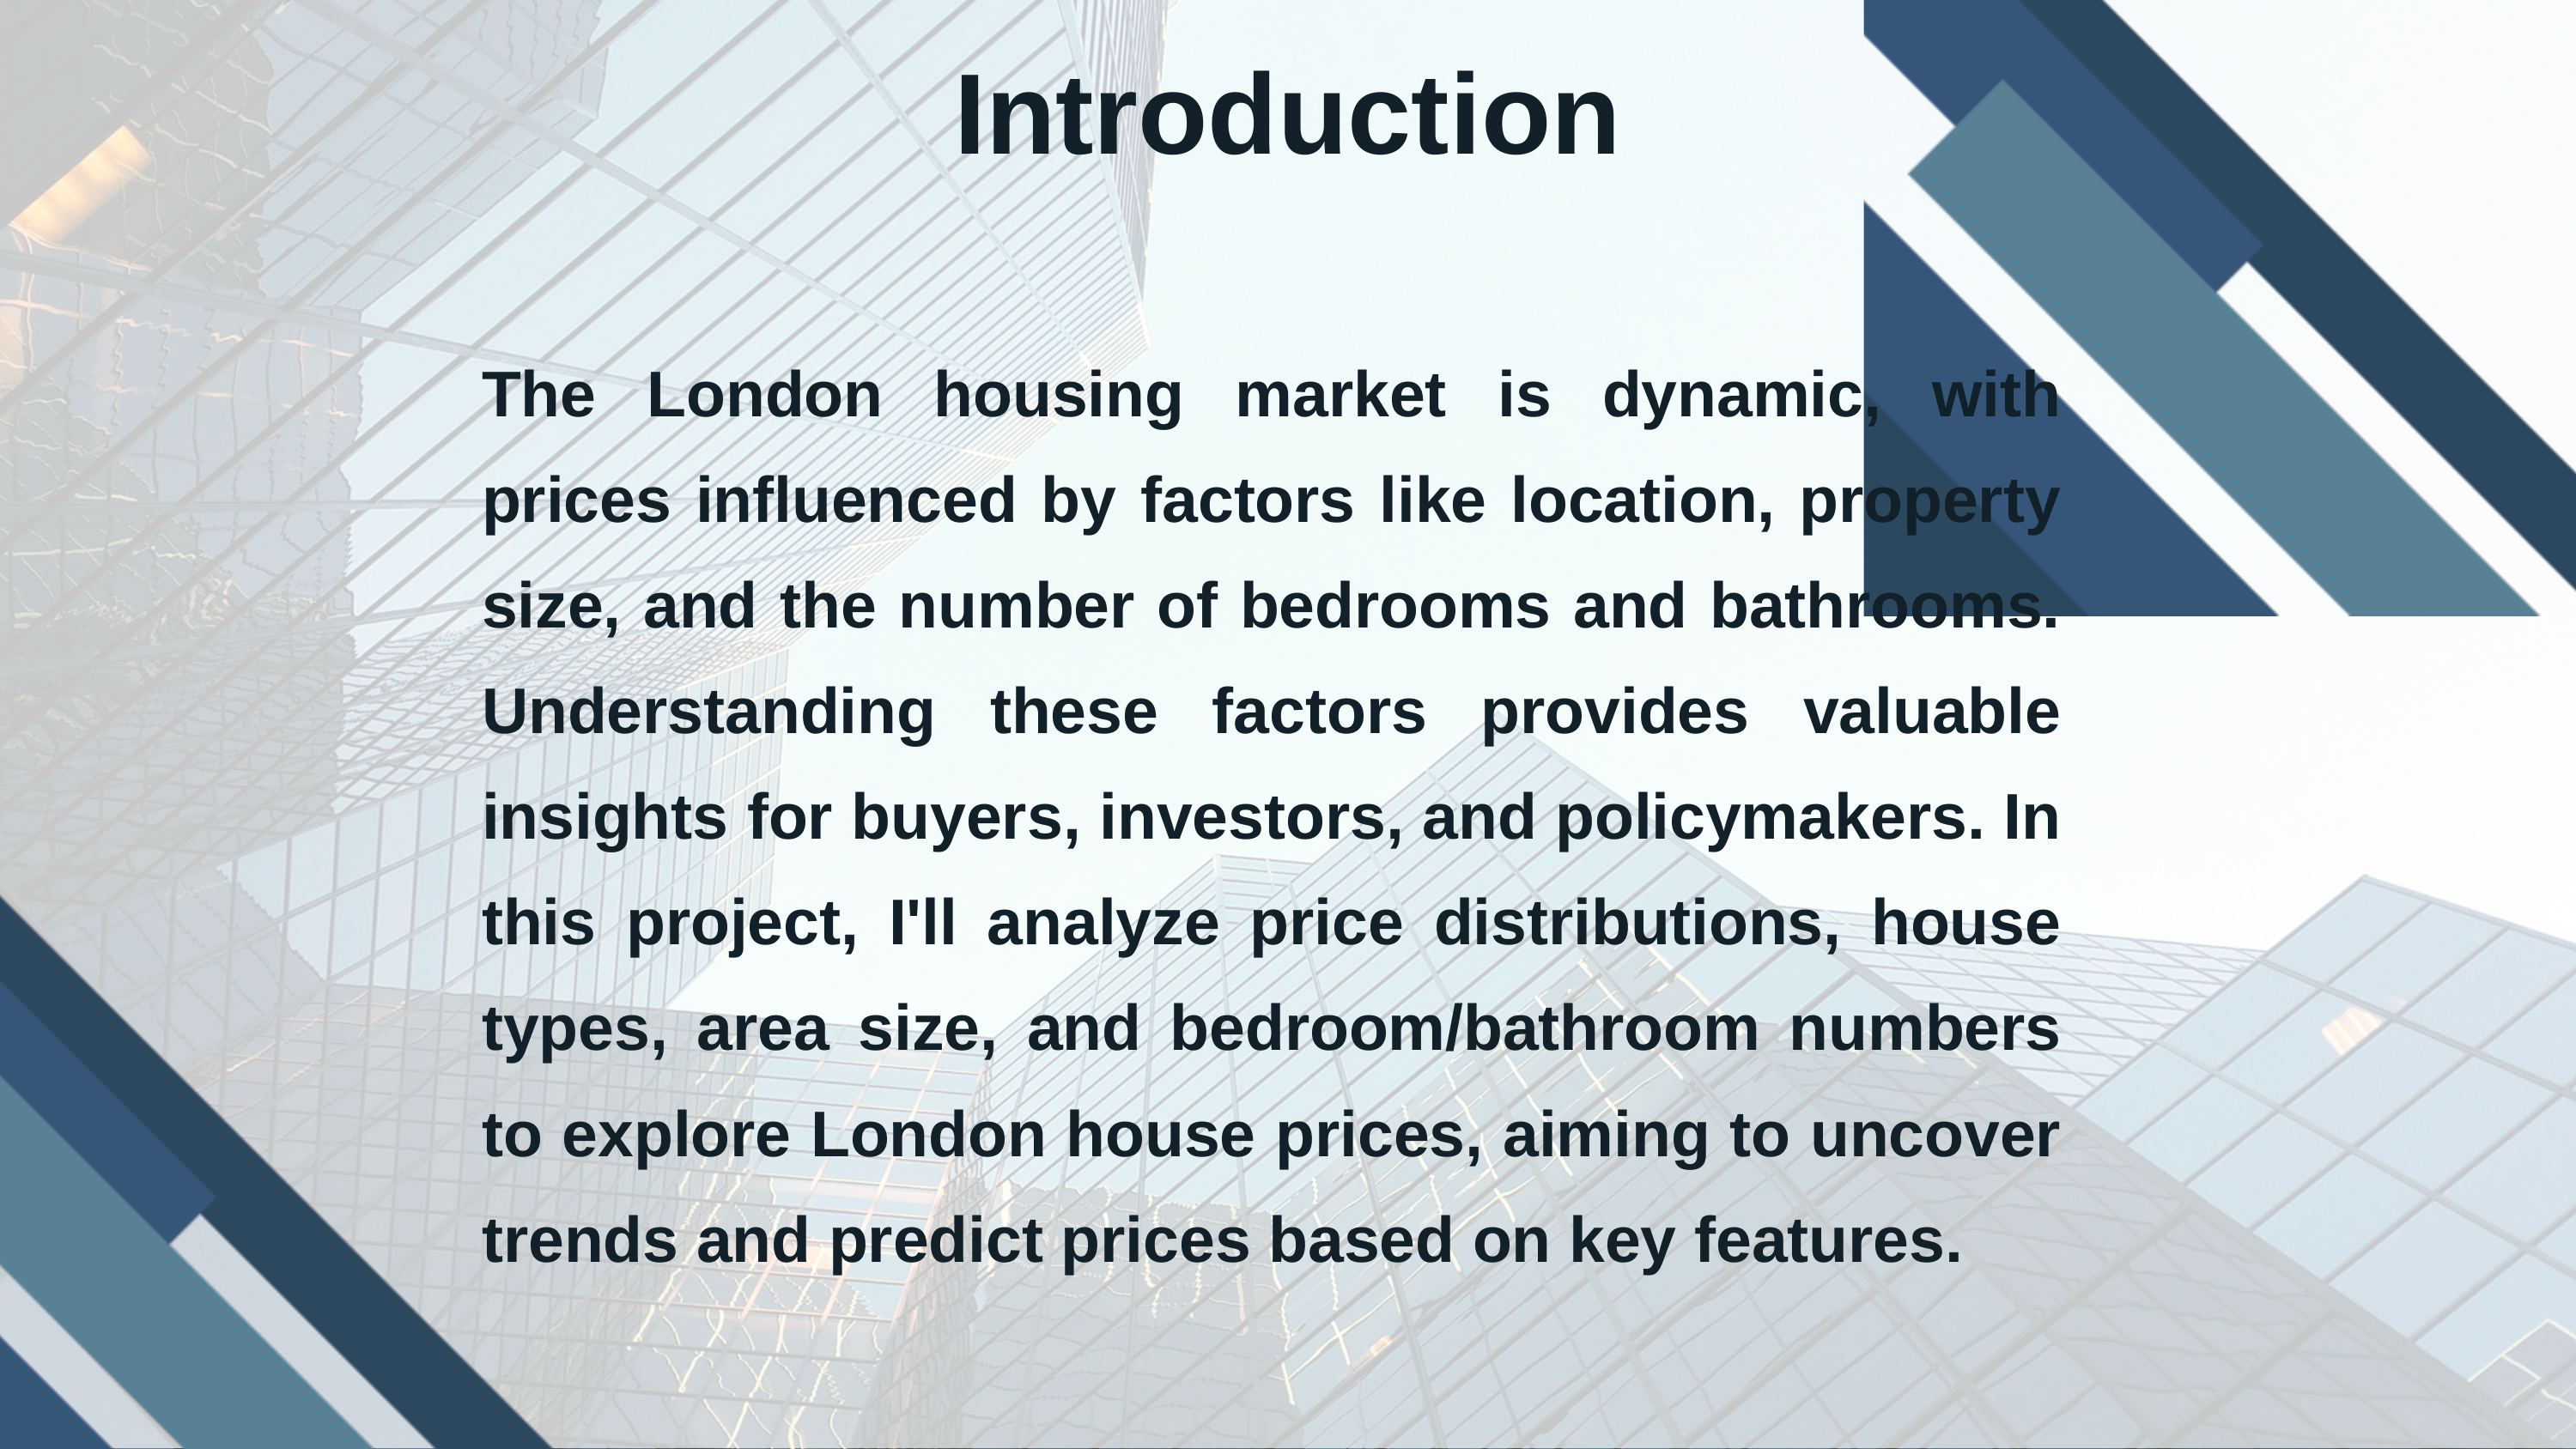

Introduction
The London housing market is dynamic, with prices influenced by factors like location, property size, and the number of bedrooms and bathrooms. Understanding these factors provides valuable insights for buyers, investors, and policymakers. In this project, I'll analyze price distributions, house types, area size, and bedroom/bathroom numbers to explore London house prices, aiming to uncover trends and predict prices based on key features.